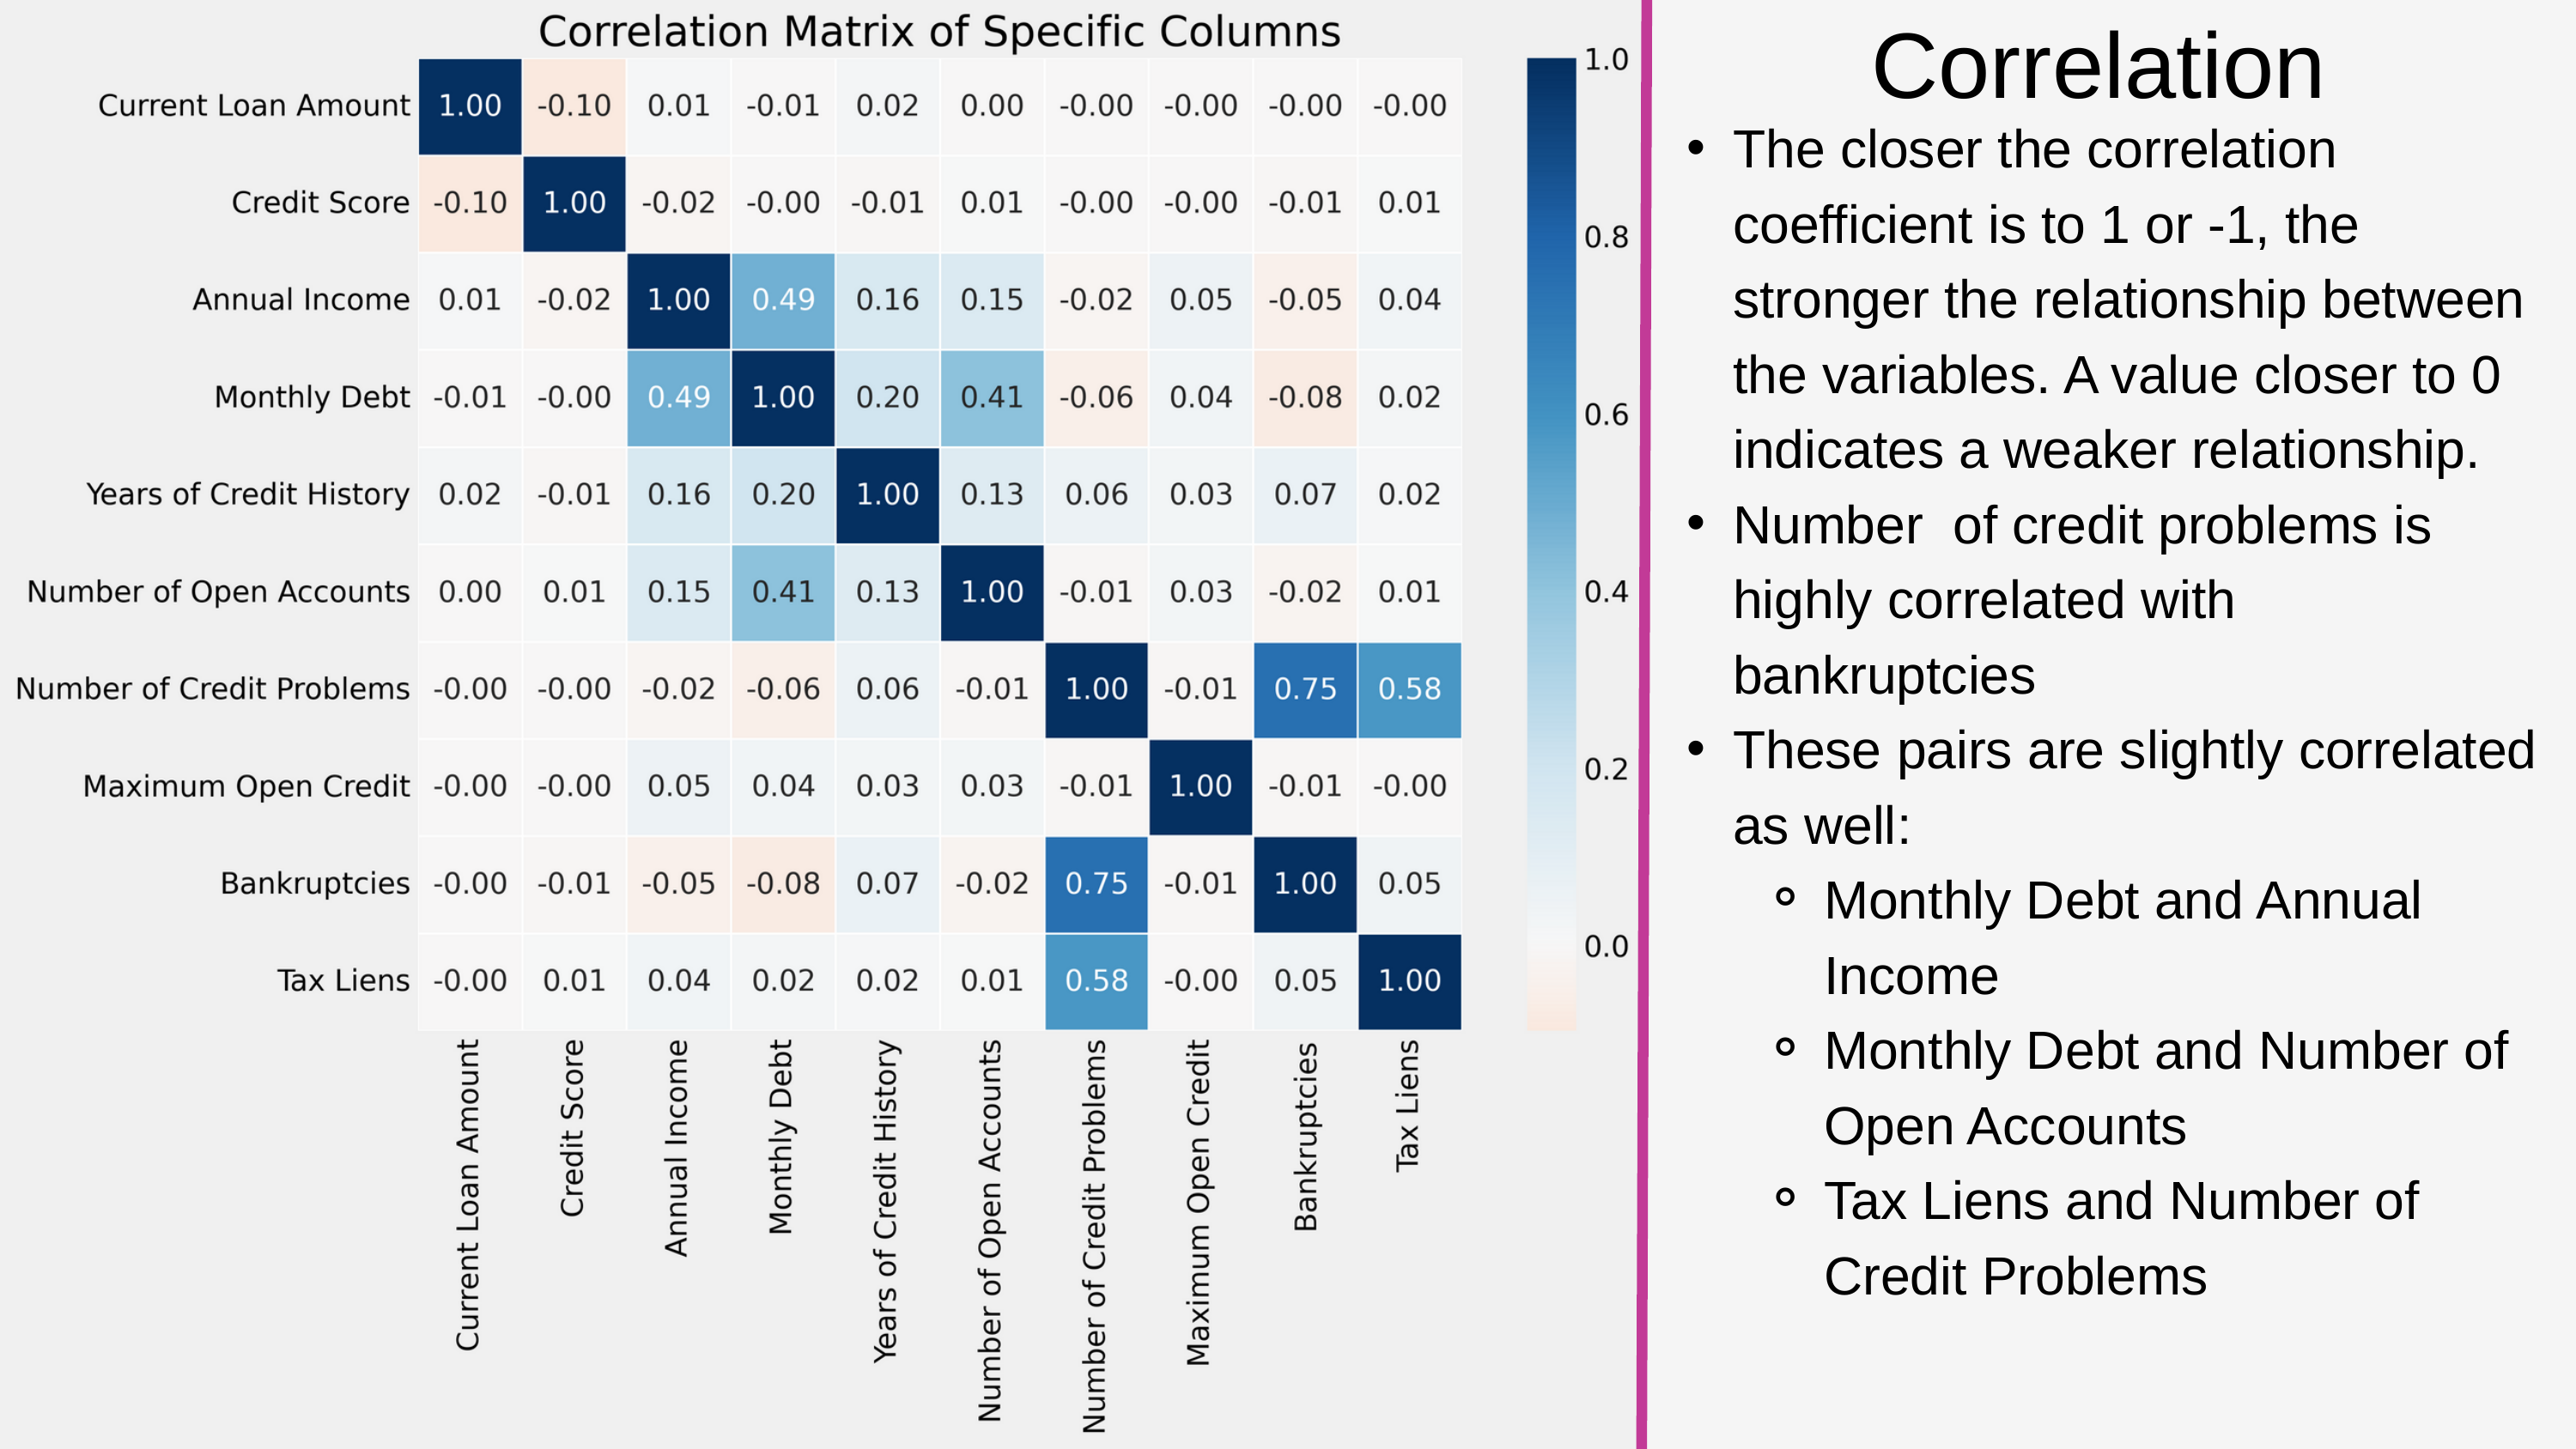

Correlation
The closer the correlation coefficient is to 1 or -1, the stronger the relationship between the variables. A value closer to 0 indicates a weaker relationship.
Number  of credit problems is highly correlated with bankruptcies
These pairs are slightly correlated as well:
Monthly Debt and Annual Income
Monthly Debt and Number of Open Accounts
Tax Liens and Number of Credit Problems